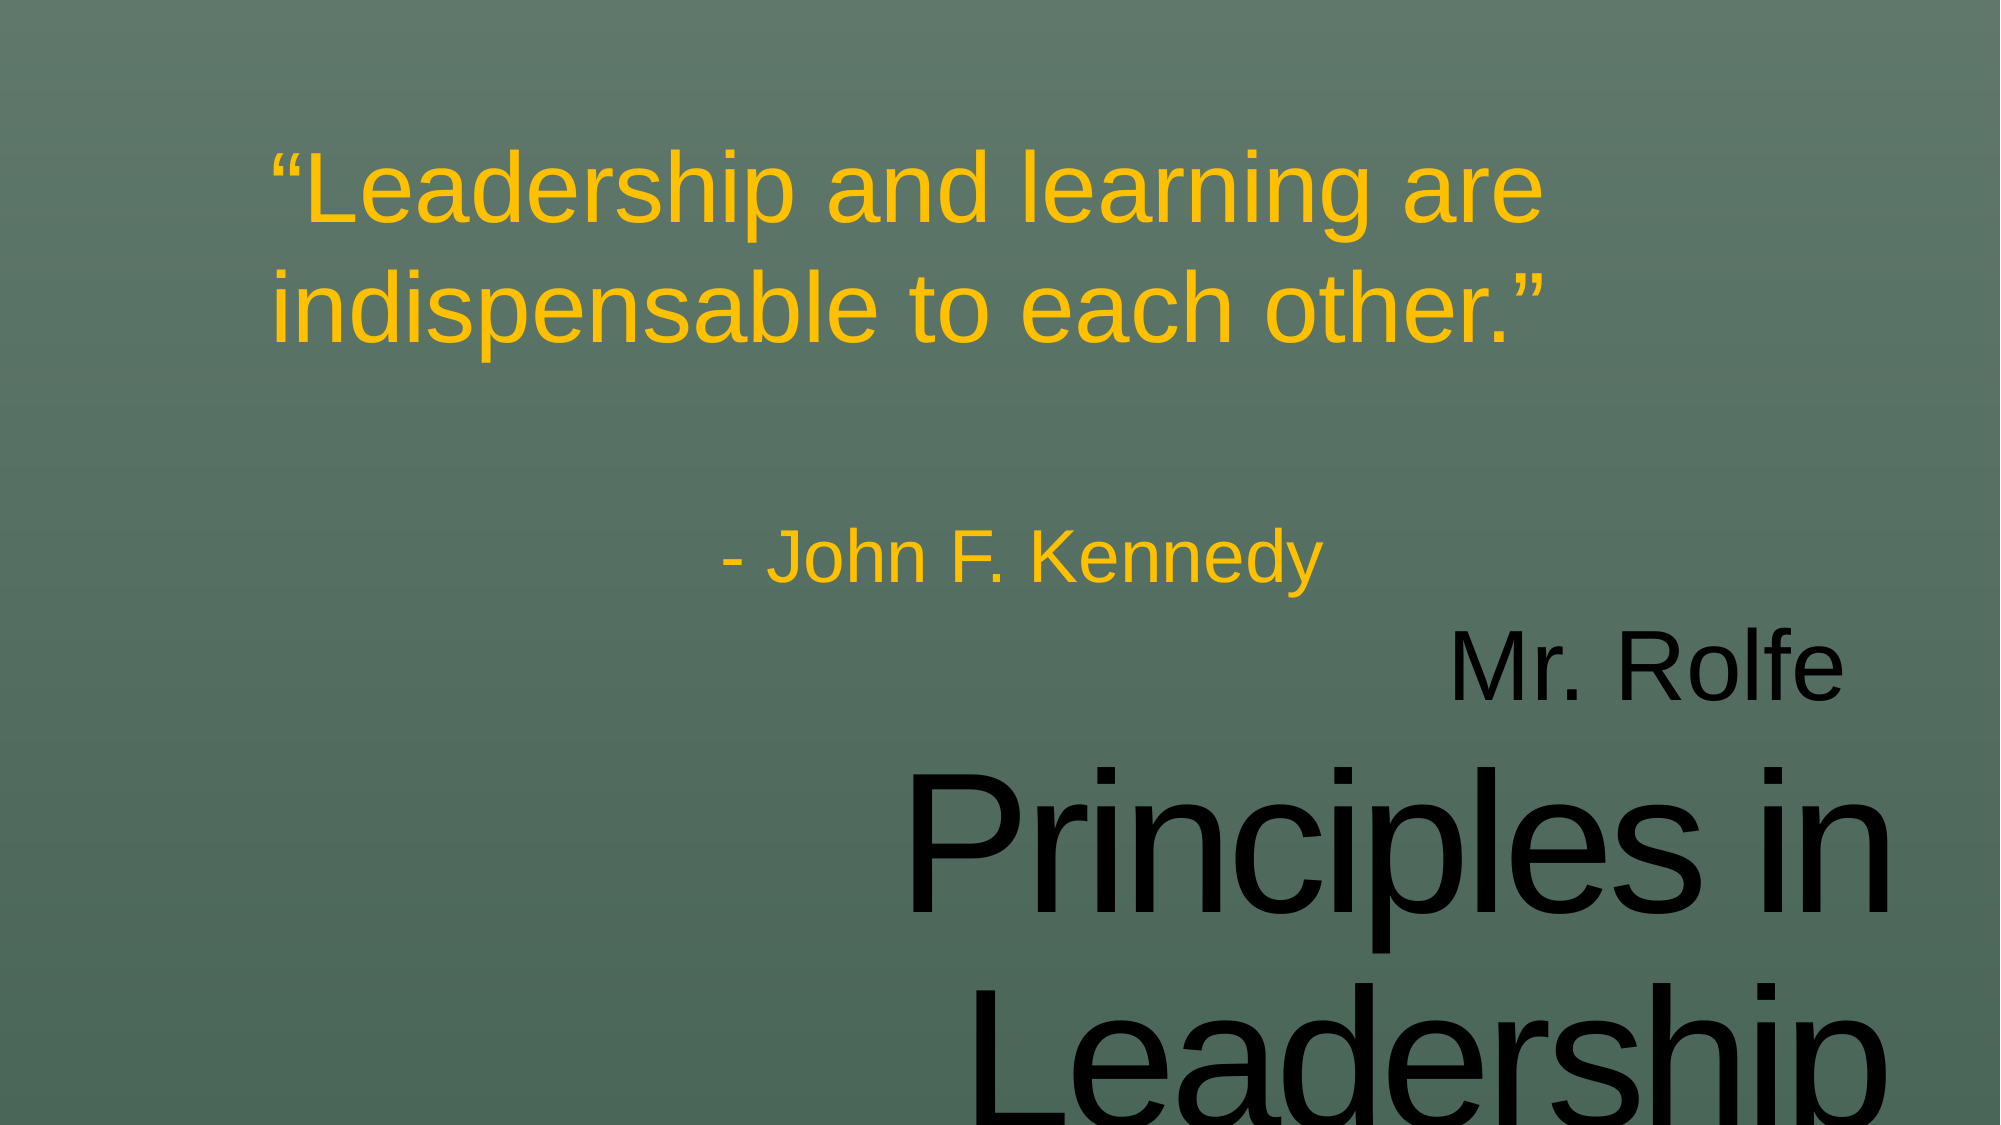

“Leadership and learning are indispensable to each other.”
												- John F. Kennedy
Mr. Rolfe
# Principles in Leadership